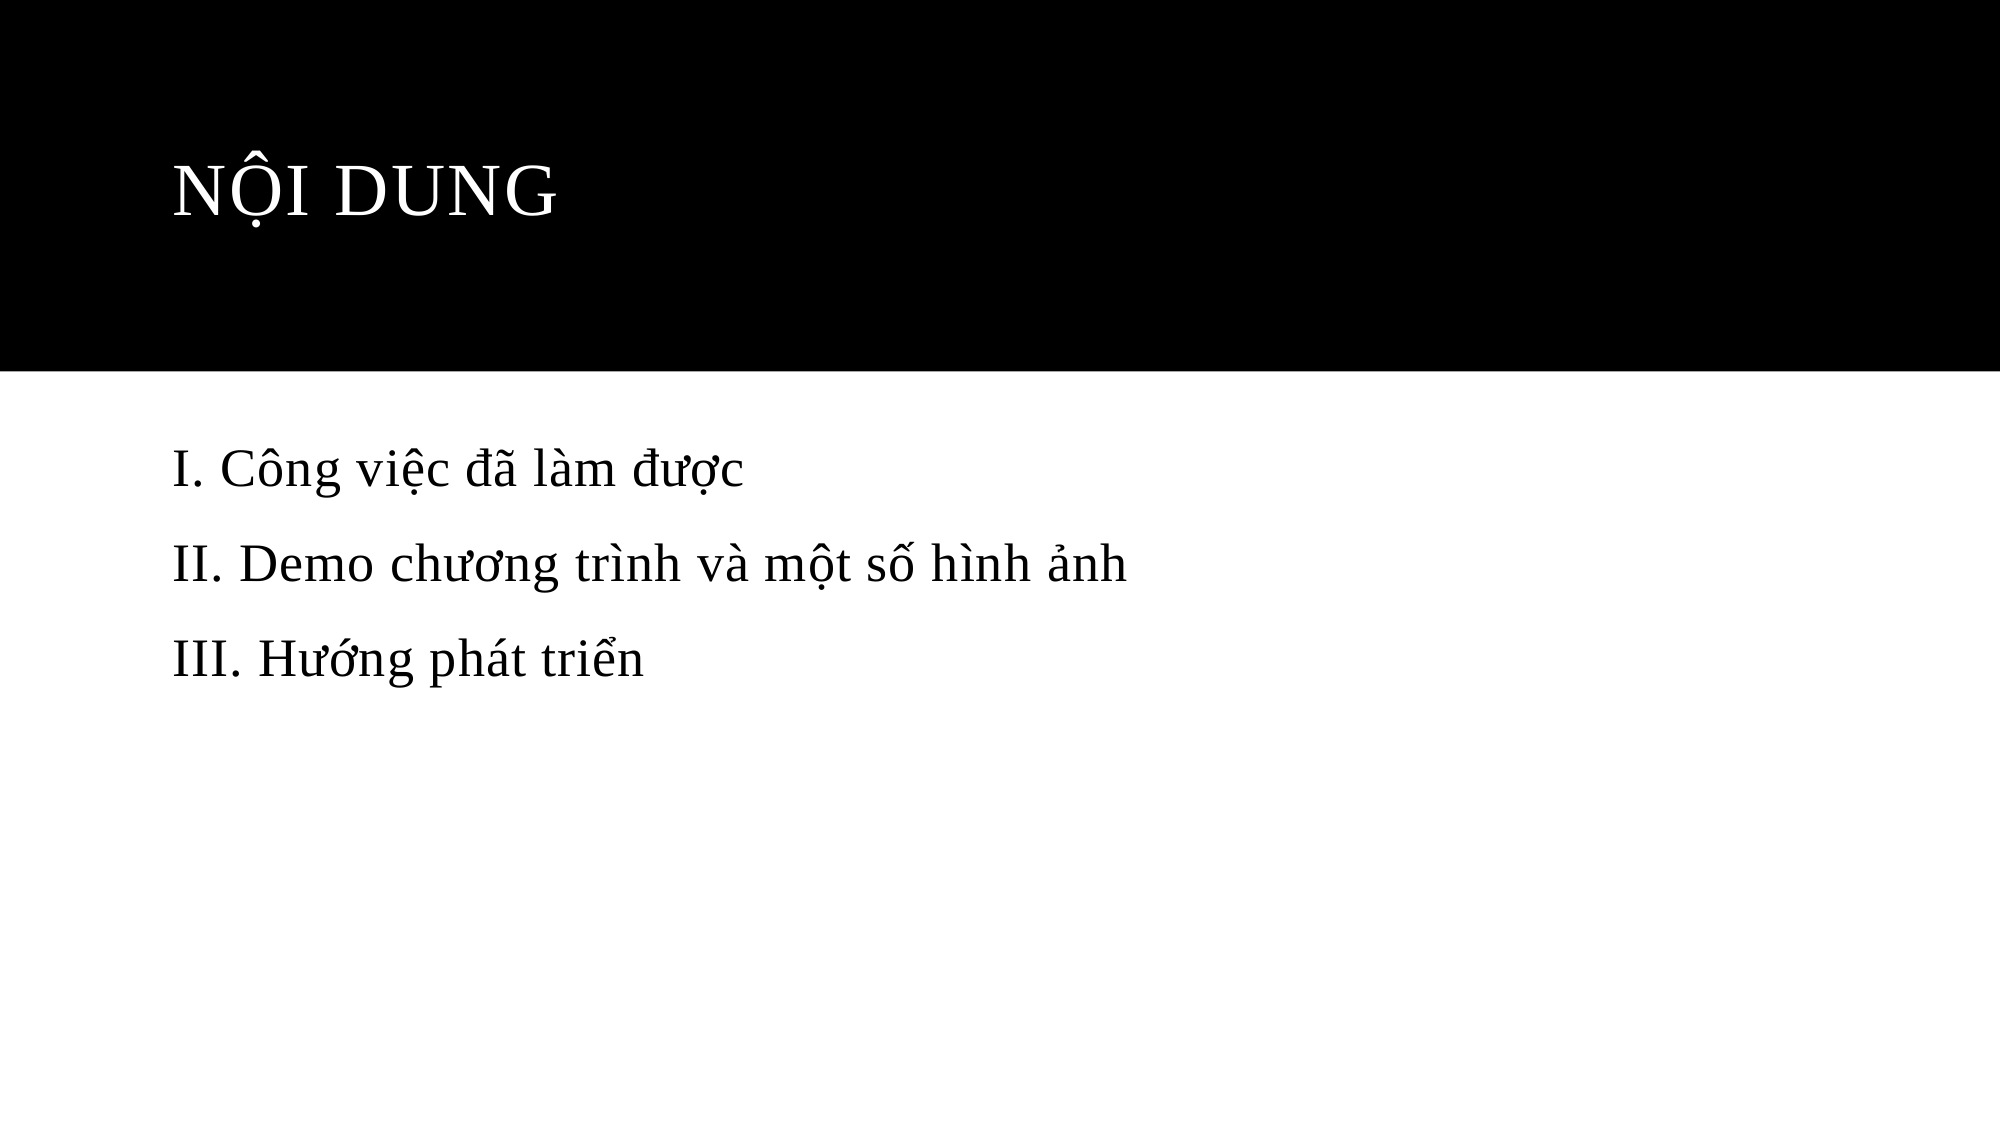

# Nội dung
I. Công việc đã làm được
II. Demo chương trình và một số hình ảnh
III. Hướng phát triển